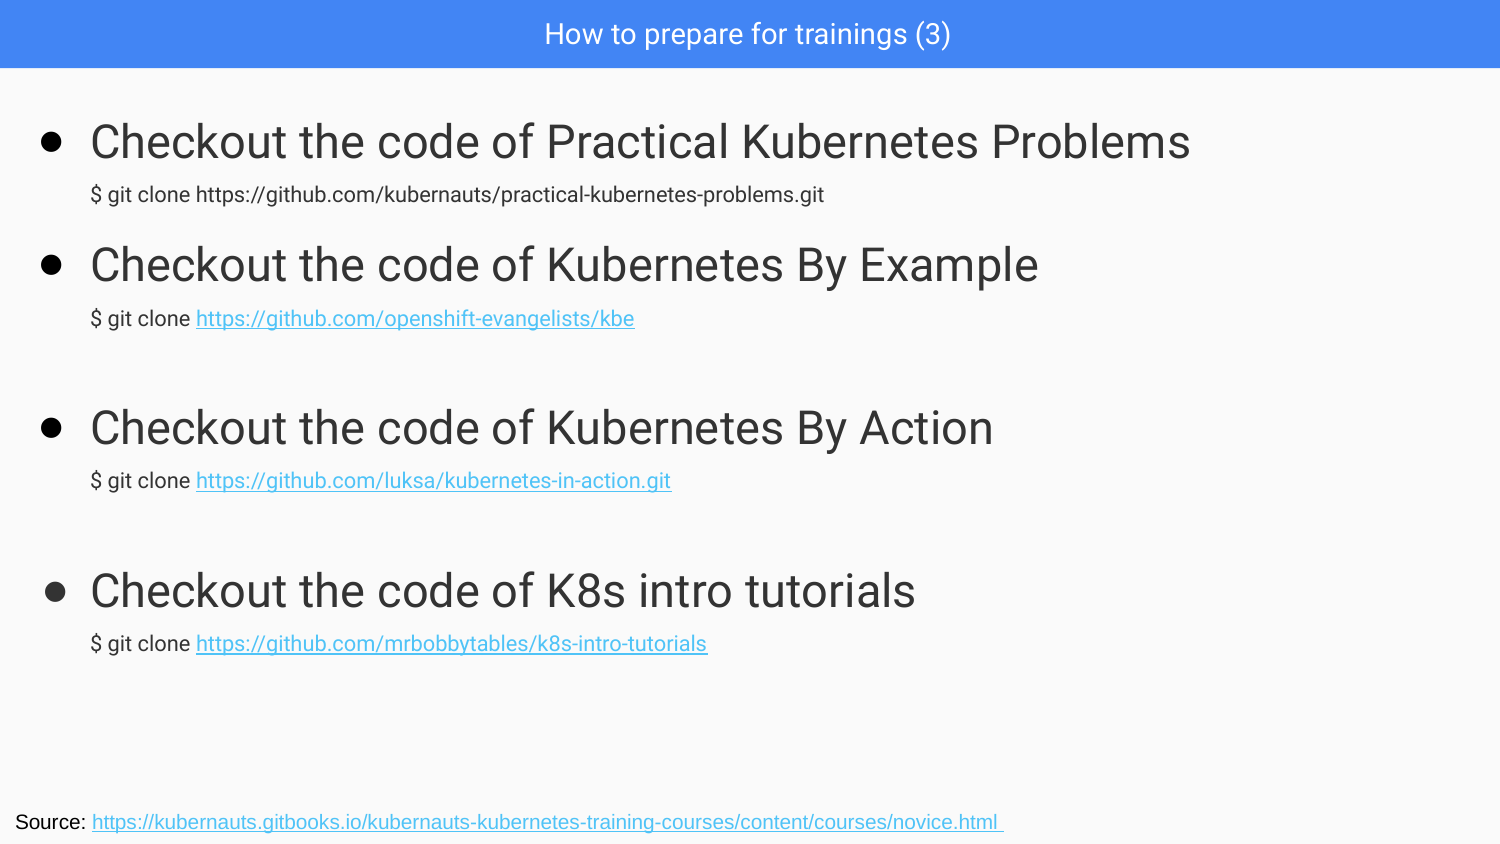

How to prepare for trainings (3)
Checkout the code of Practical Kubernetes Problems
$ git clone https://github.com/kubernauts/practical-kubernetes-problems.git
Checkout the code of Kubernetes By Example
$ git clone https://github.com/openshift-evangelists/kbe
Checkout the code of Kubernetes By Action
$ git clone https://github.com/luksa/kubernetes-in-action.git
Checkout the code of K8s intro tutorials
$ git clone https://github.com/mrbobbytables/k8s-intro-tutorials

Source: https://kubernauts.gitbooks.io/kubernauts-kubernetes-training-courses/content/courses/novice.html